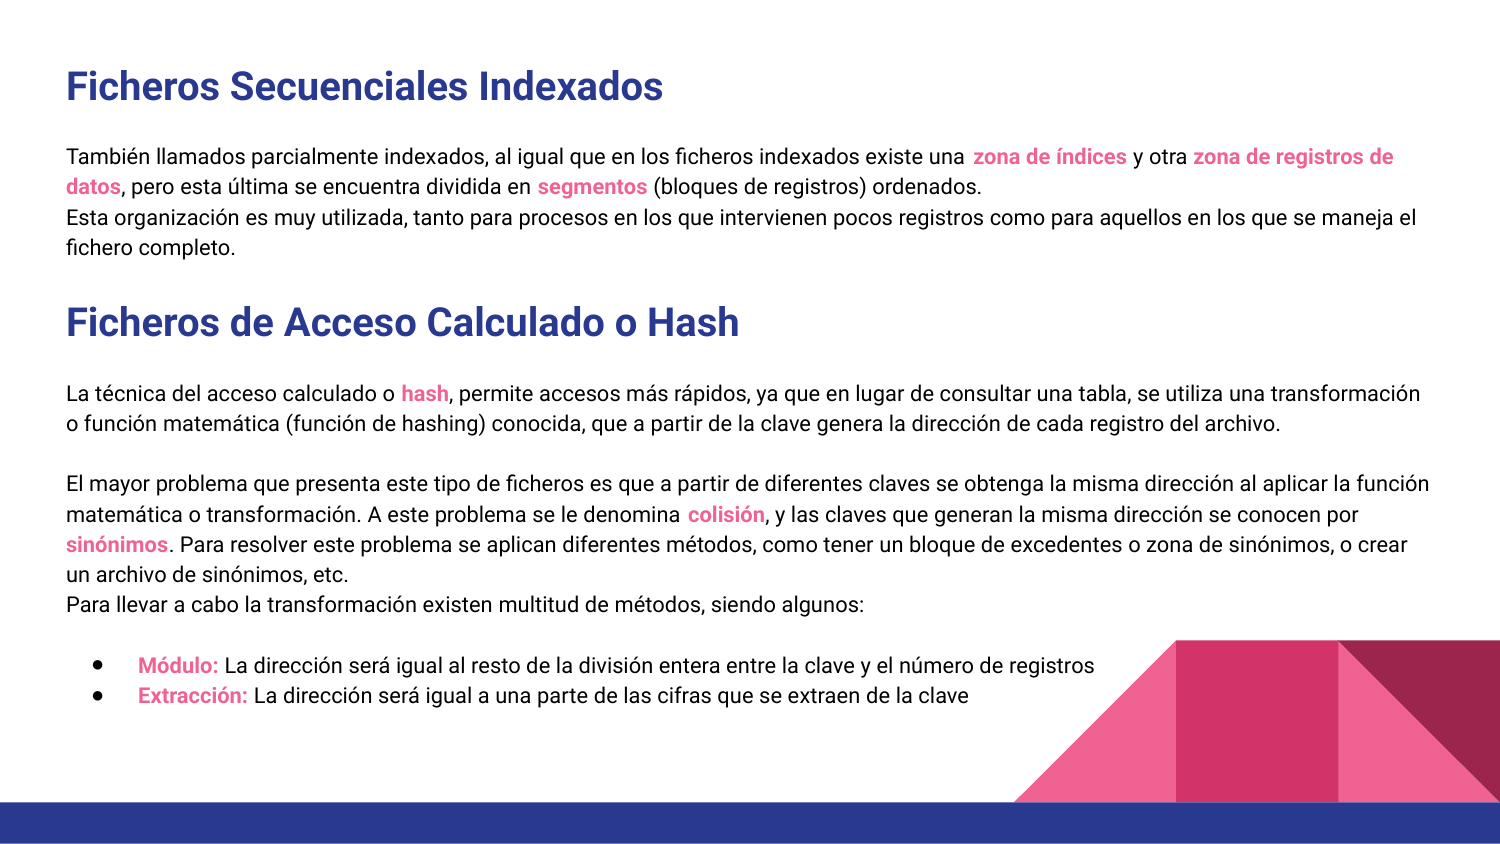

Ficheros Secuenciales Indexados
También llamados parcialmente indexados, al igual que en los ficheros indexados existe una zona de índices y otra zona de registros de datos, pero esta última se encuentra dividida en segmentos (bloques de registros) ordenados.
Esta organización es muy utilizada, tanto para procesos en los que intervienen pocos registros como para aquellos en los que se maneja el fichero completo.
Ficheros de Acceso Calculado o Hash
La técnica del acceso calculado o hash, permite accesos más rápidos, ya que en lugar de consultar una tabla, se utiliza una transformación o función matemática (función de hashing) conocida, que a partir de la clave genera la dirección de cada registro del archivo.
El mayor problema que presenta este tipo de ficheros es que a partir de diferentes claves se obtenga la misma dirección al aplicar la función matemática o transformación. A este problema se le denomina colisión, y las claves que generan la misma dirección se conocen por sinónimos. Para resolver este problema se aplican diferentes métodos, como tener un bloque de excedentes o zona de sinónimos, o crear un archivo de sinónimos, etc.
Para llevar a cabo la transformación existen multitud de métodos, siendo algunos:

Módulo: La dirección será igual al resto de la división entera entre la clave y el número de registros
Extracción: La dirección será igual a una parte de las cifras que se extraen de la clave